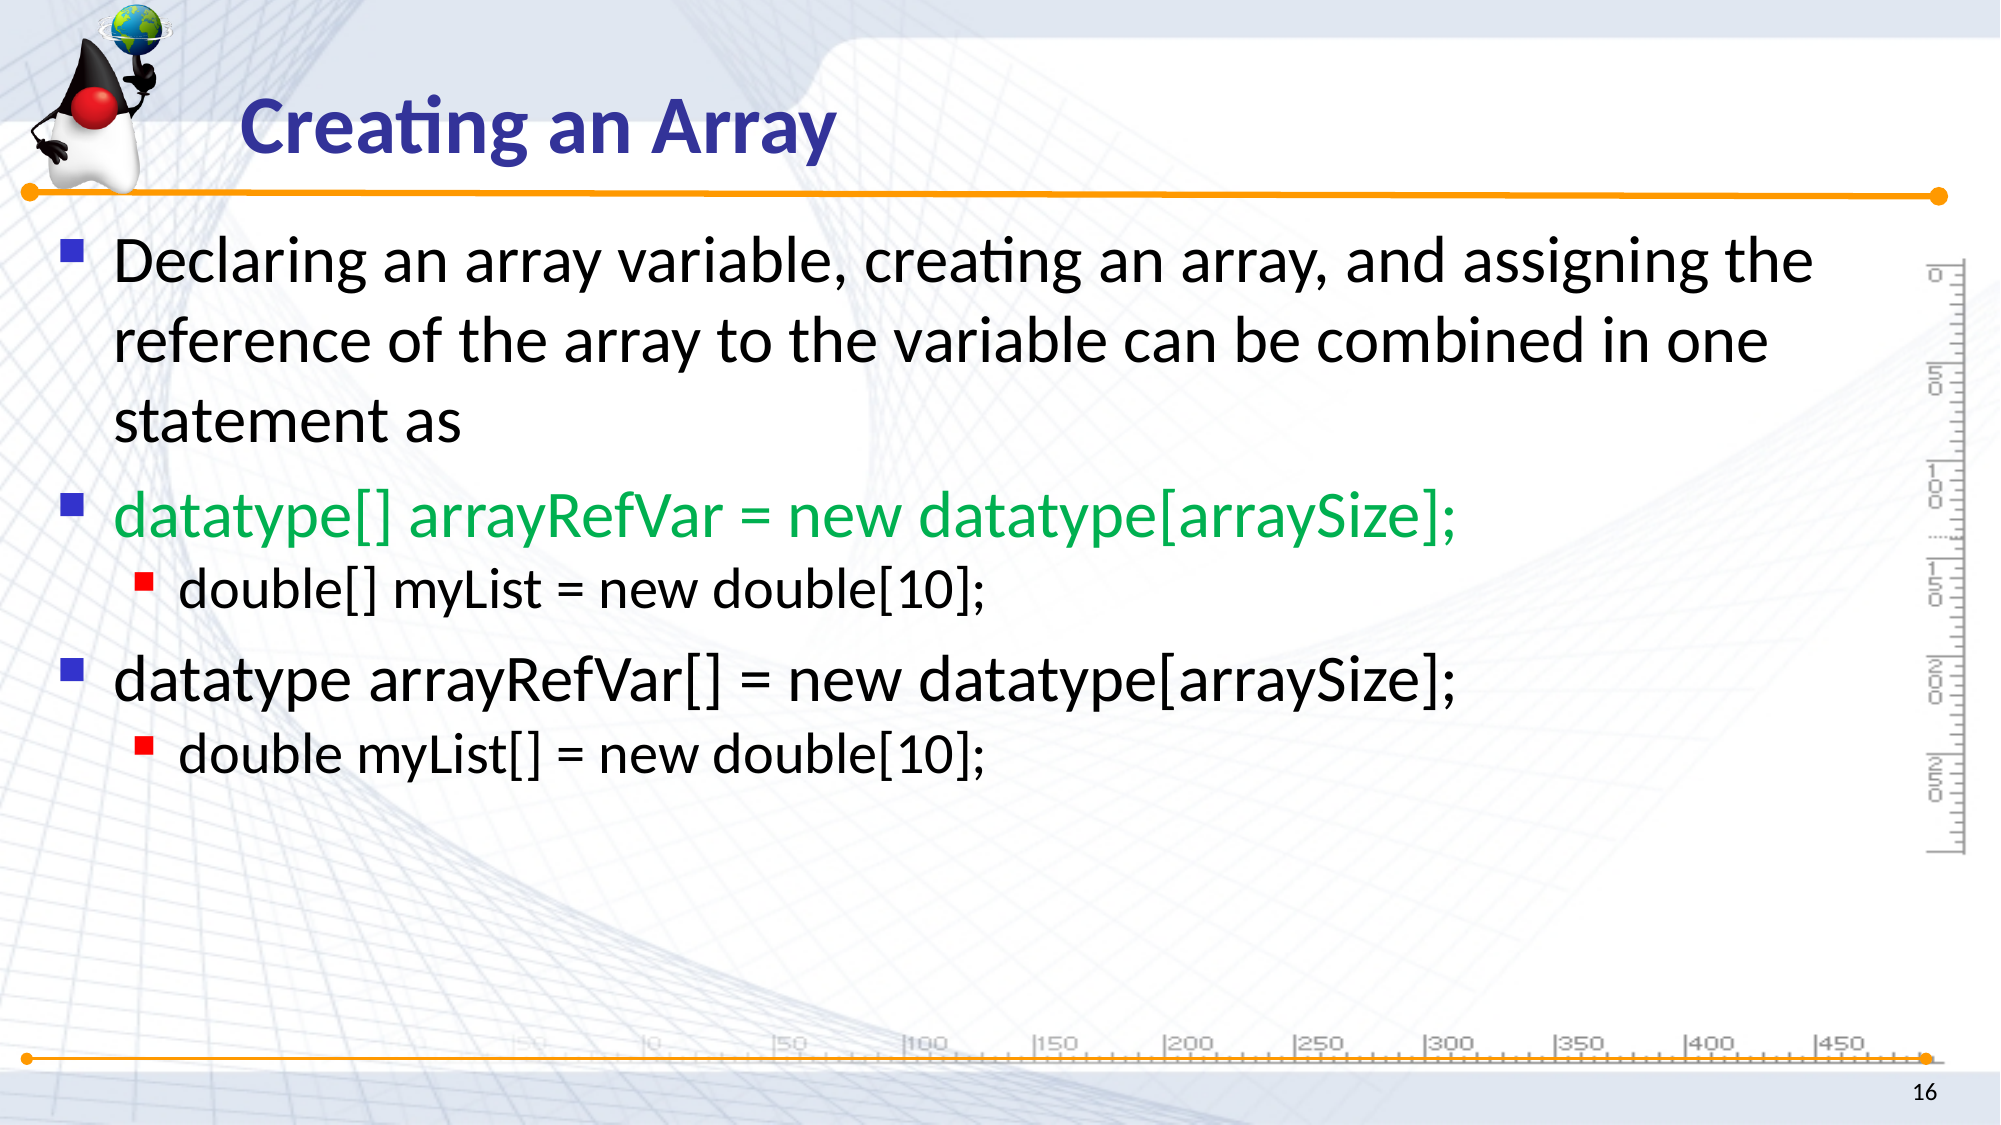

Creating an Array
Declaring an array variable, creating an array, and assigning the reference of the array to the variable can be combined in one statement as
datatype[] arrayRefVar = new datatype[arraySize];
double[] myList = new double[10];
datatype arrayRefVar[] = new datatype[arraySize];
double myList[] = new double[10];
16